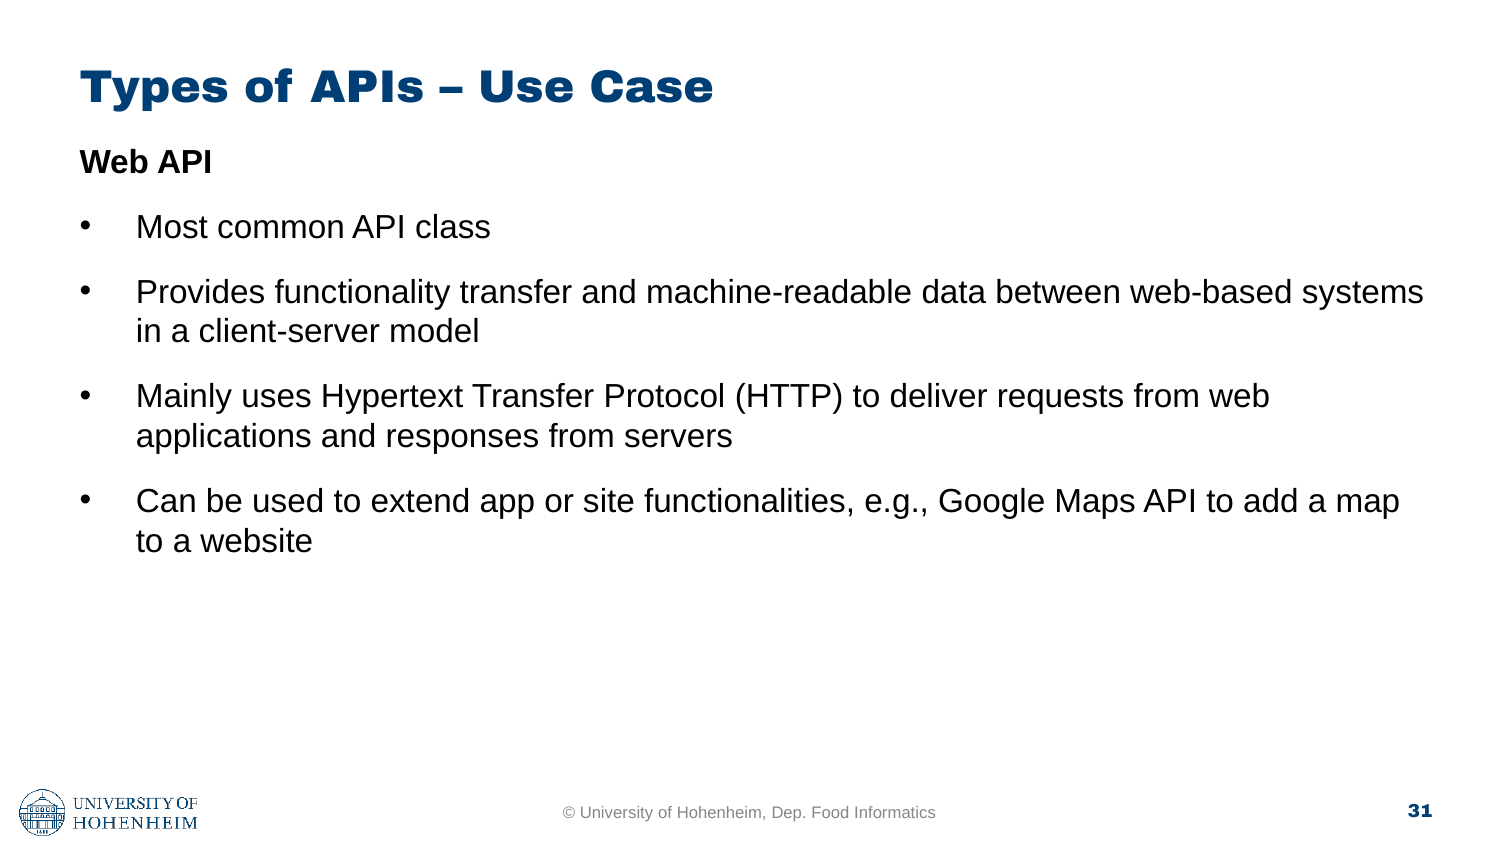

Types of APIs – Use Case
Web API
Most common API class
Provides functionality transfer and machine-readable data between web-based systems in a client-server model
Mainly uses Hypertext Transfer Protocol (HTTP) to deliver requests from web applications and responses from servers
Can be used to extend app or site functionalities, e.g., Google Maps API to add a map to a website